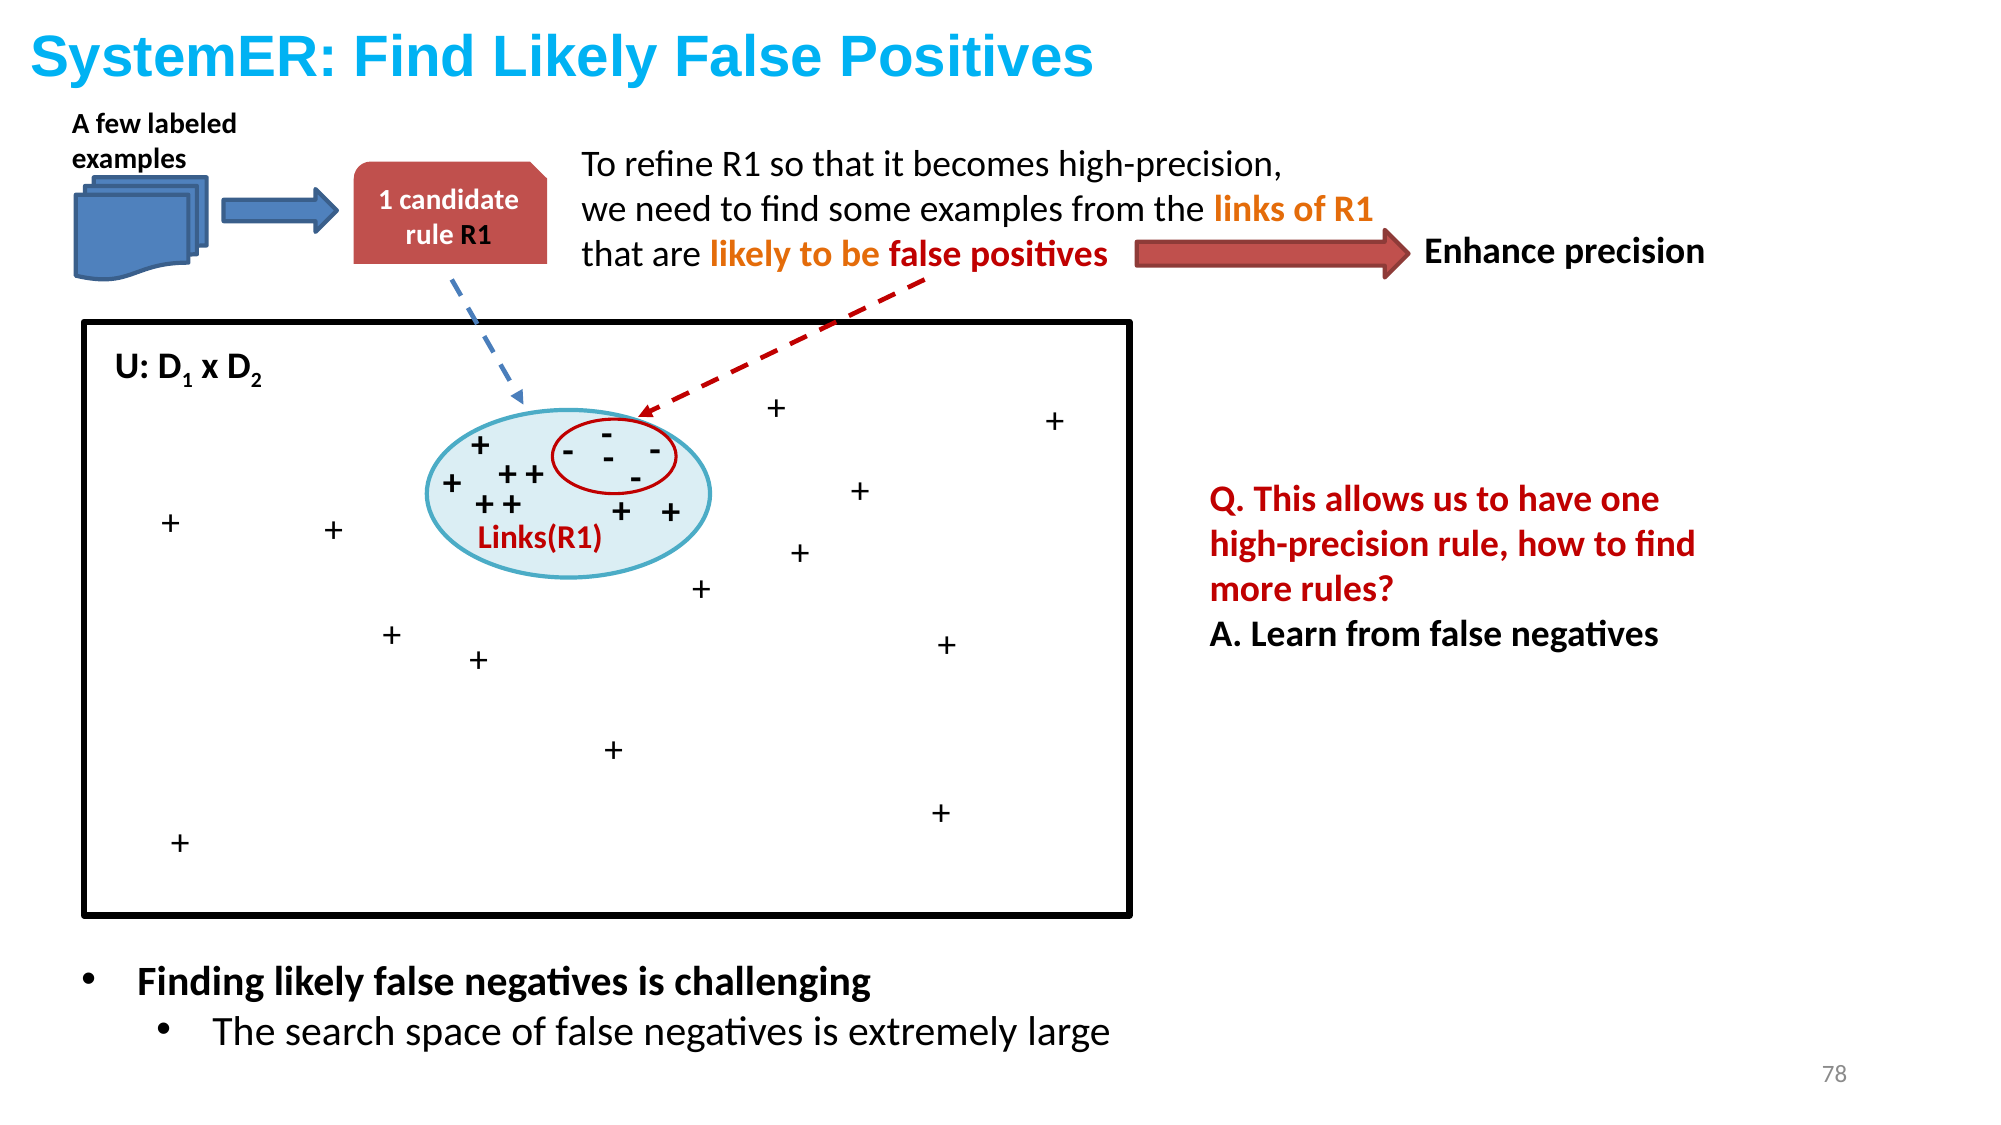

# SystemER: Find Likely False Positives
A few labeled examples
To refine R1 so that it becomes high-precision,
we need to find some examples from the links of R1
that are likely to be false positives
1 candidate rule R1

Enhance precision

U: D1 x D2
+
+
+
+
+
+
+
+
+
+
+
+
+
-
-
-
-
-

+
+ +
+
+ +
+
+
Q. This allows us to have one
high-precision rule, how to find more rules?
A. Learn from false negatives
Links(R1)
Finding likely false negatives is challenging
The search space of false negatives is extremely large
78